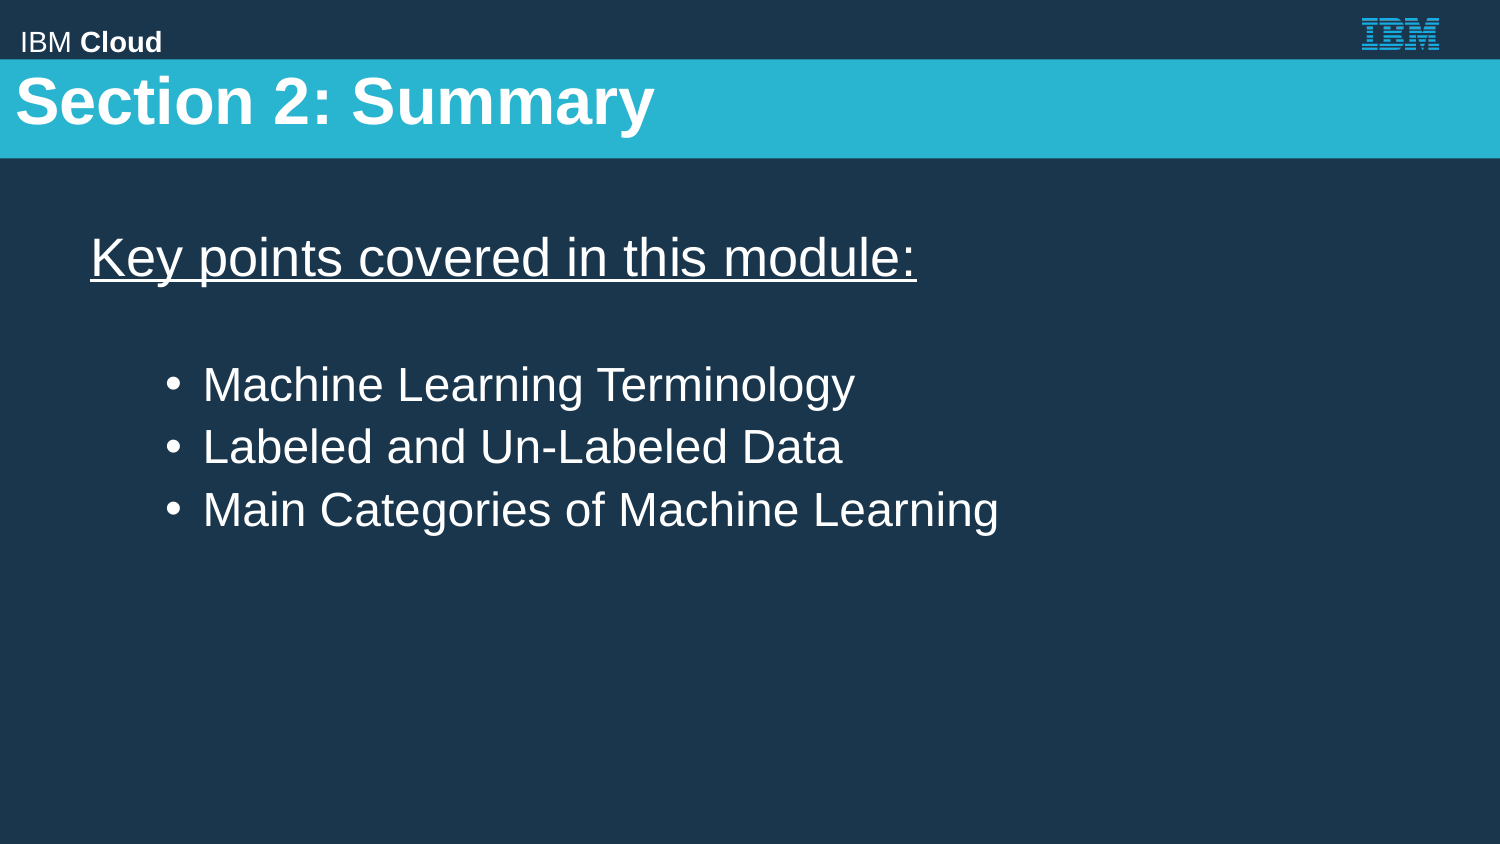

Section 2: Summary

Key points covered in this module:

Machine Learning Terminology
Labeled and Un-Labeled Data
Main Categories of Machine Learning